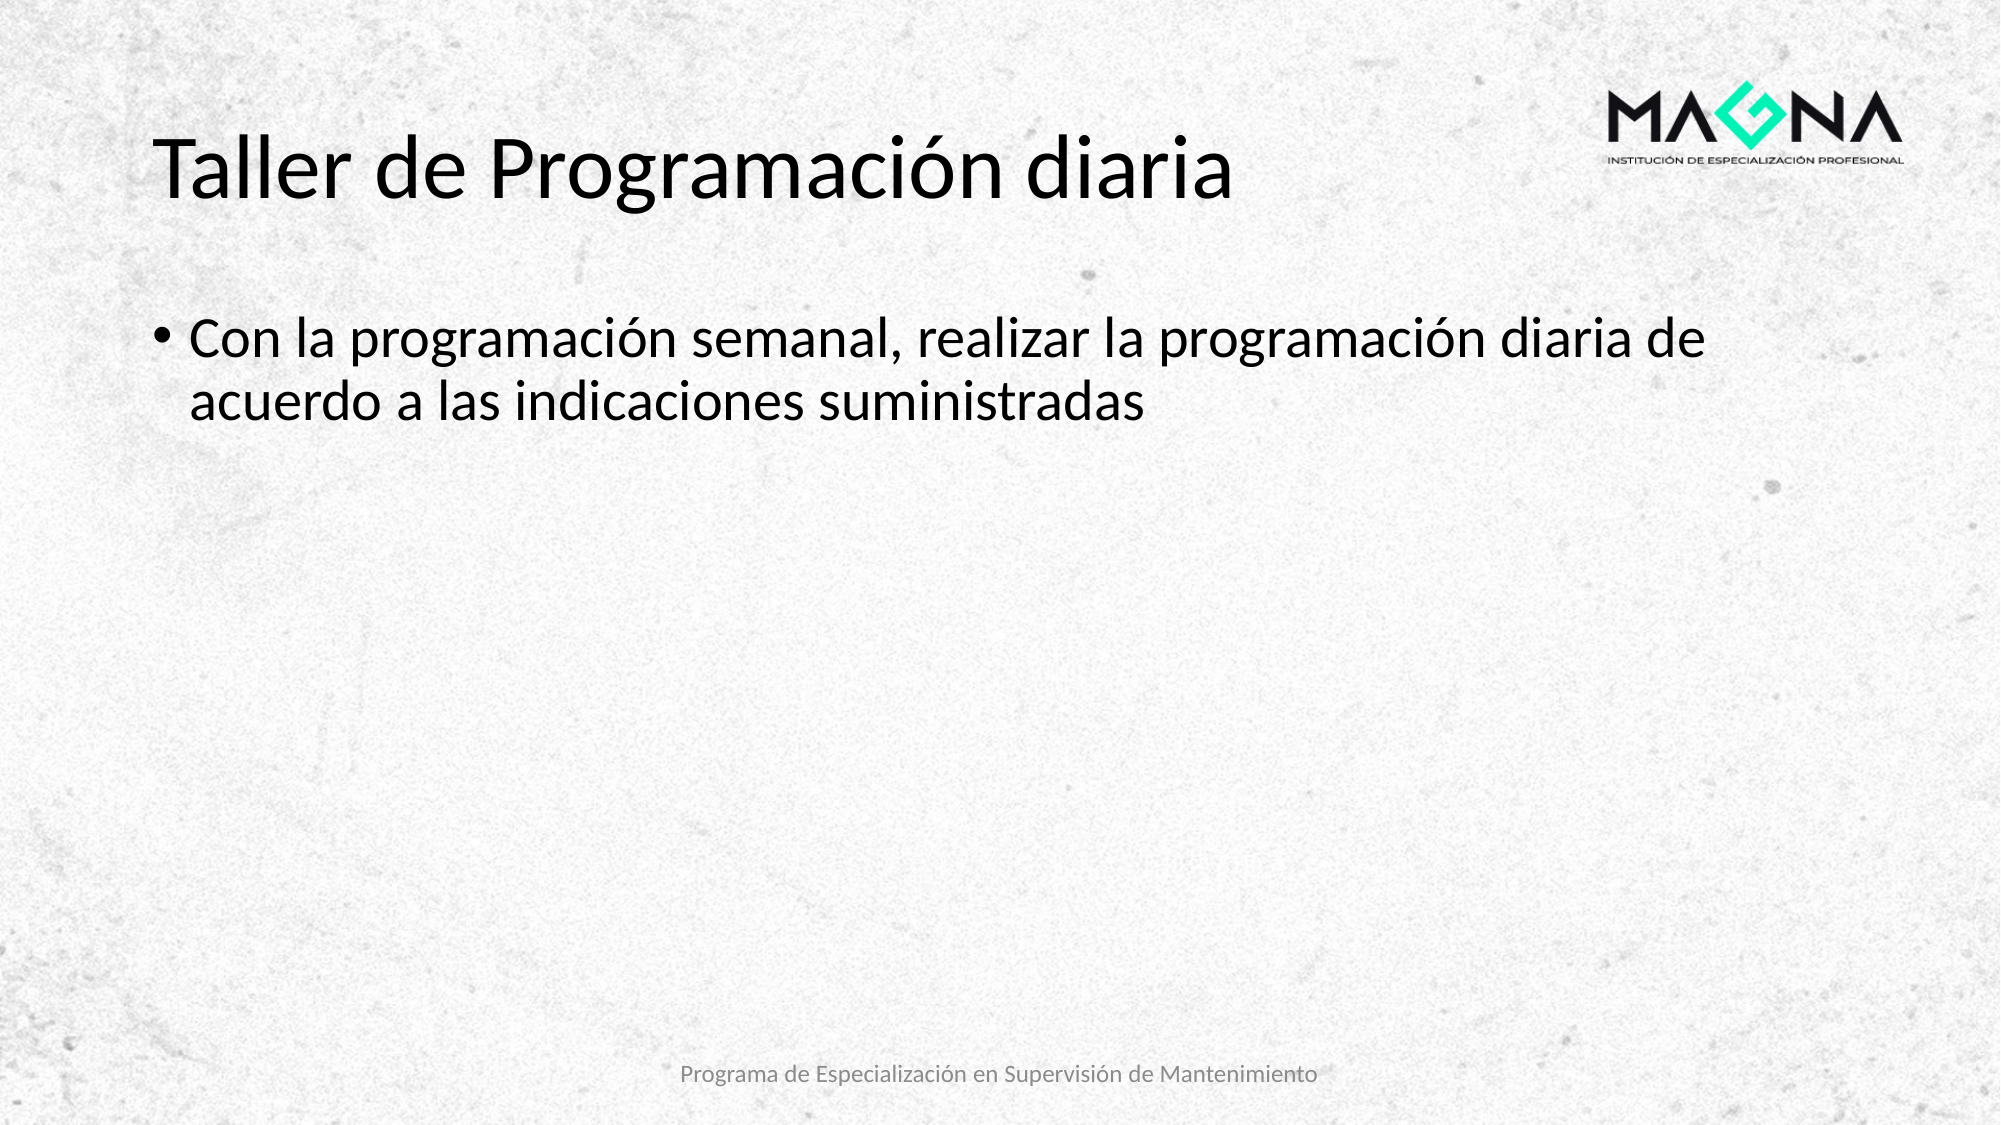

# Taller de Programación diaria
Con la programación semanal, realizar la programación diaria de acuerdo a las indicaciones suministradas